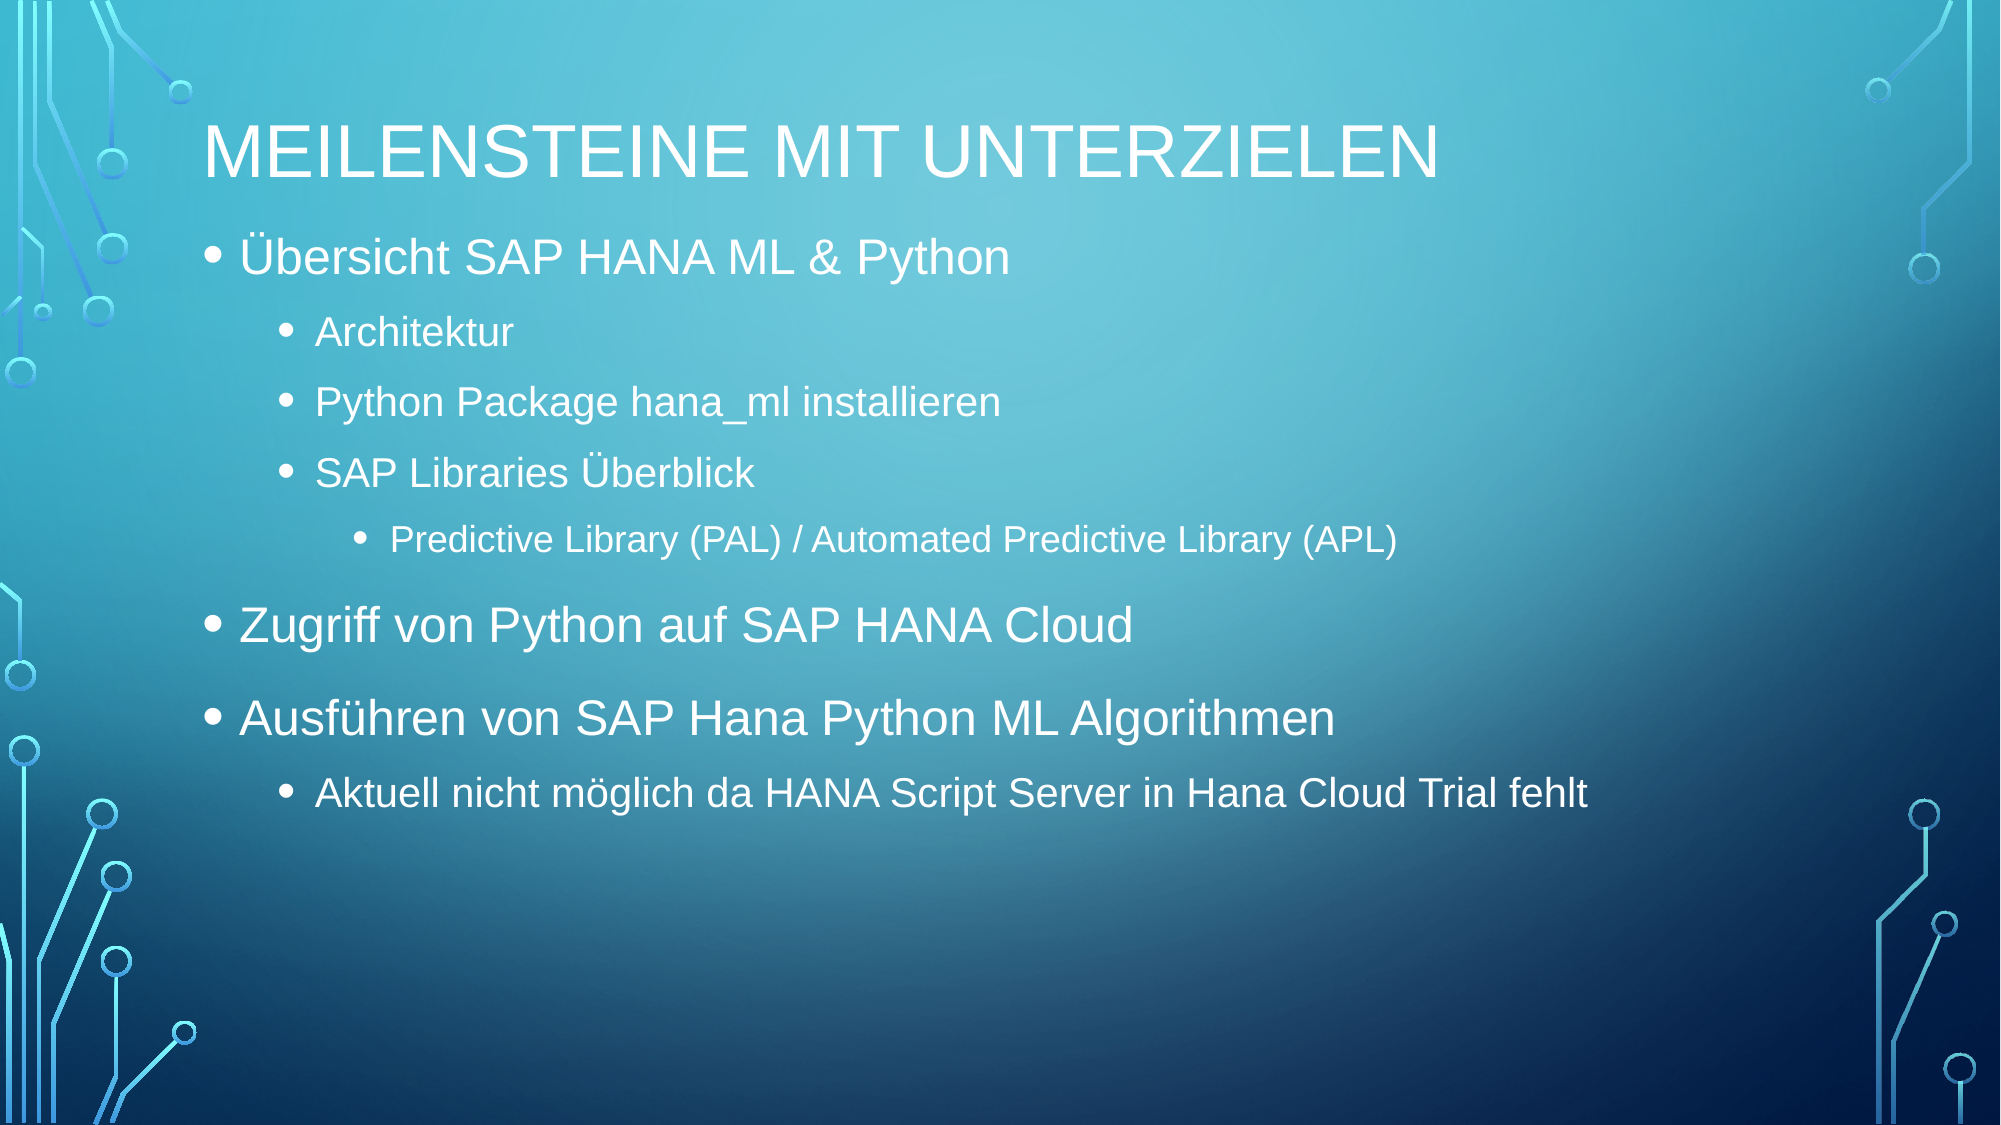

# Meilensteine mit Unterzielen
Übersicht SAP HANA ML & Python
Architektur
Python Package hana_ml installieren
SAP Libraries Überblick
Predictive Library (PAL) / Automated Predictive Library (APL)
Zugriff von Python auf SAP HANA Cloud
Ausführen von SAP Hana Python ML Algorithmen
Aktuell nicht möglich da HANA Script Server in Hana Cloud Trial fehlt